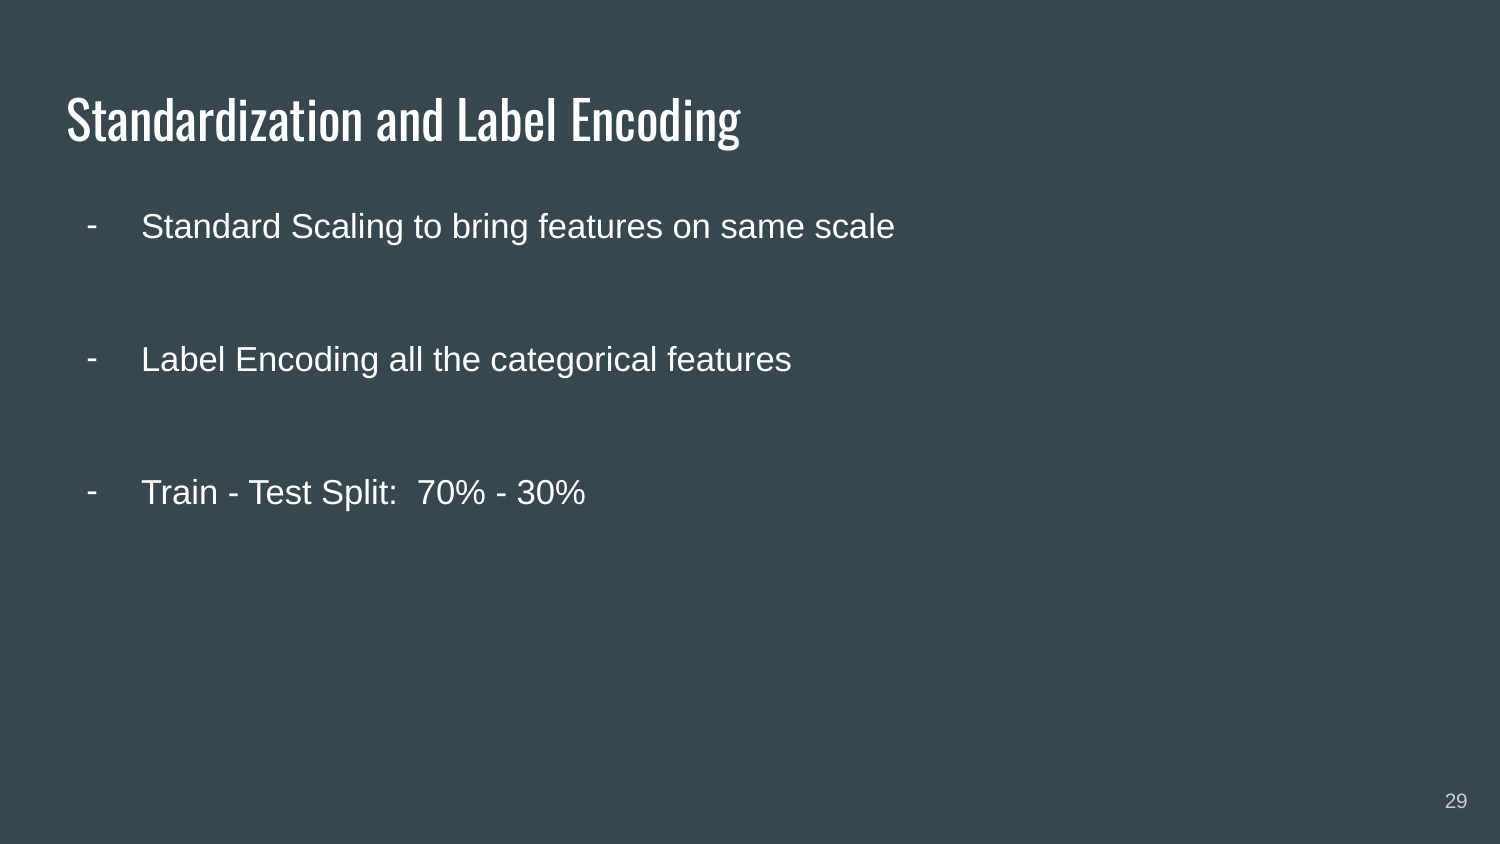

# Standardization and Label Encoding
Standard Scaling to bring features on same scale

Label Encoding all the categorical features

Train - Test Split:  70% - 30%
29